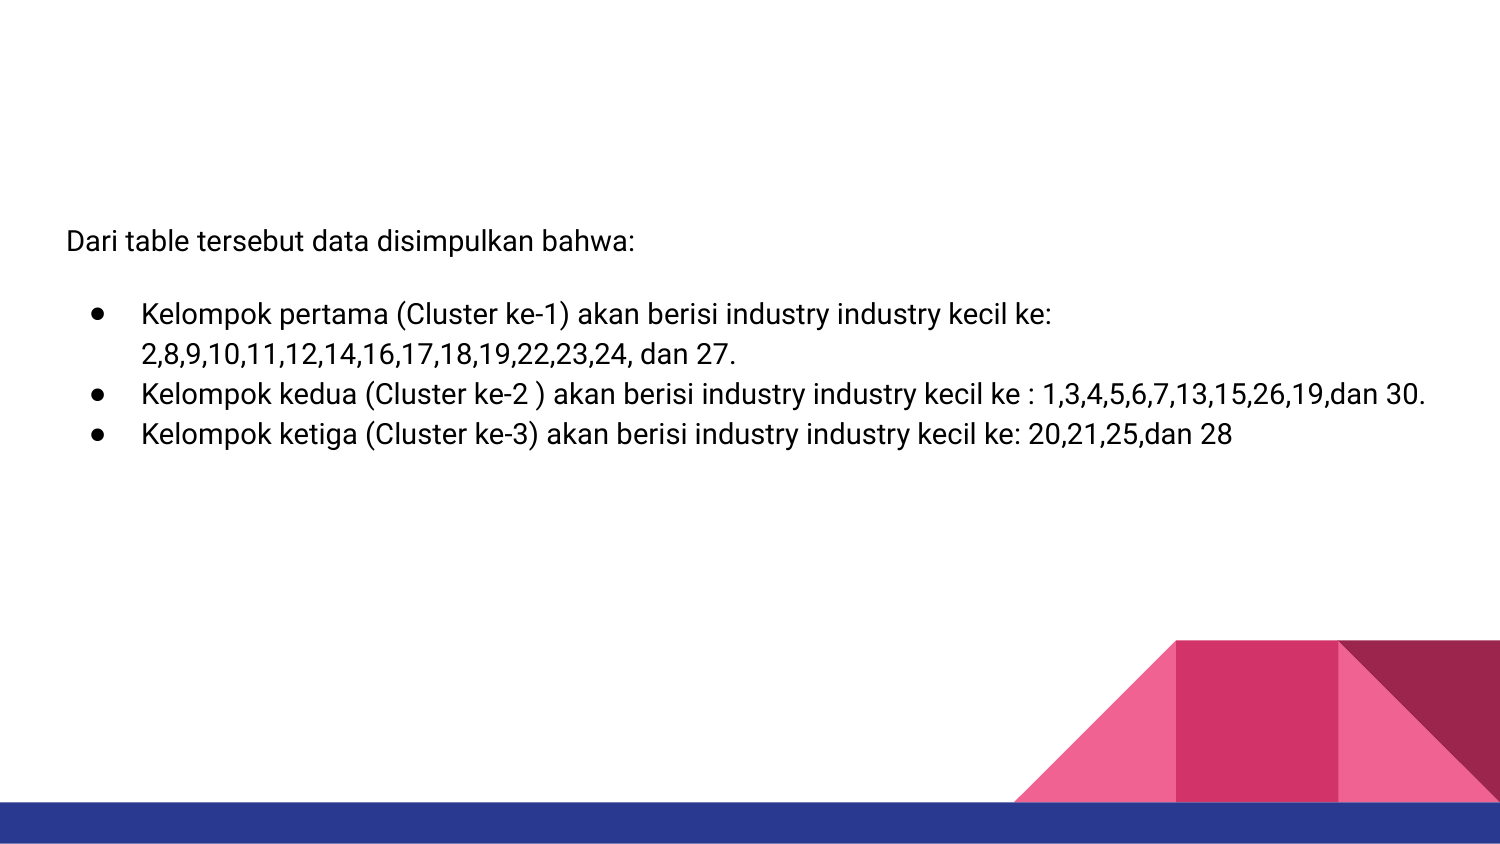

#
Dari table tersebut data disimpulkan bahwa:
Kelompok pertama (Cluster ke-1) akan berisi industry industry kecil ke: 2,8,9,10,11,12,14,16,17,18,19,22,23,24, dan 27.
Kelompok kedua (Cluster ke-2 ) akan berisi industry industry kecil ke : 1,3,4,5,6,7,13,15,26,19,dan 30.
Kelompok ketiga (Cluster ke-3) akan berisi industry industry kecil ke: 20,21,25,dan 28